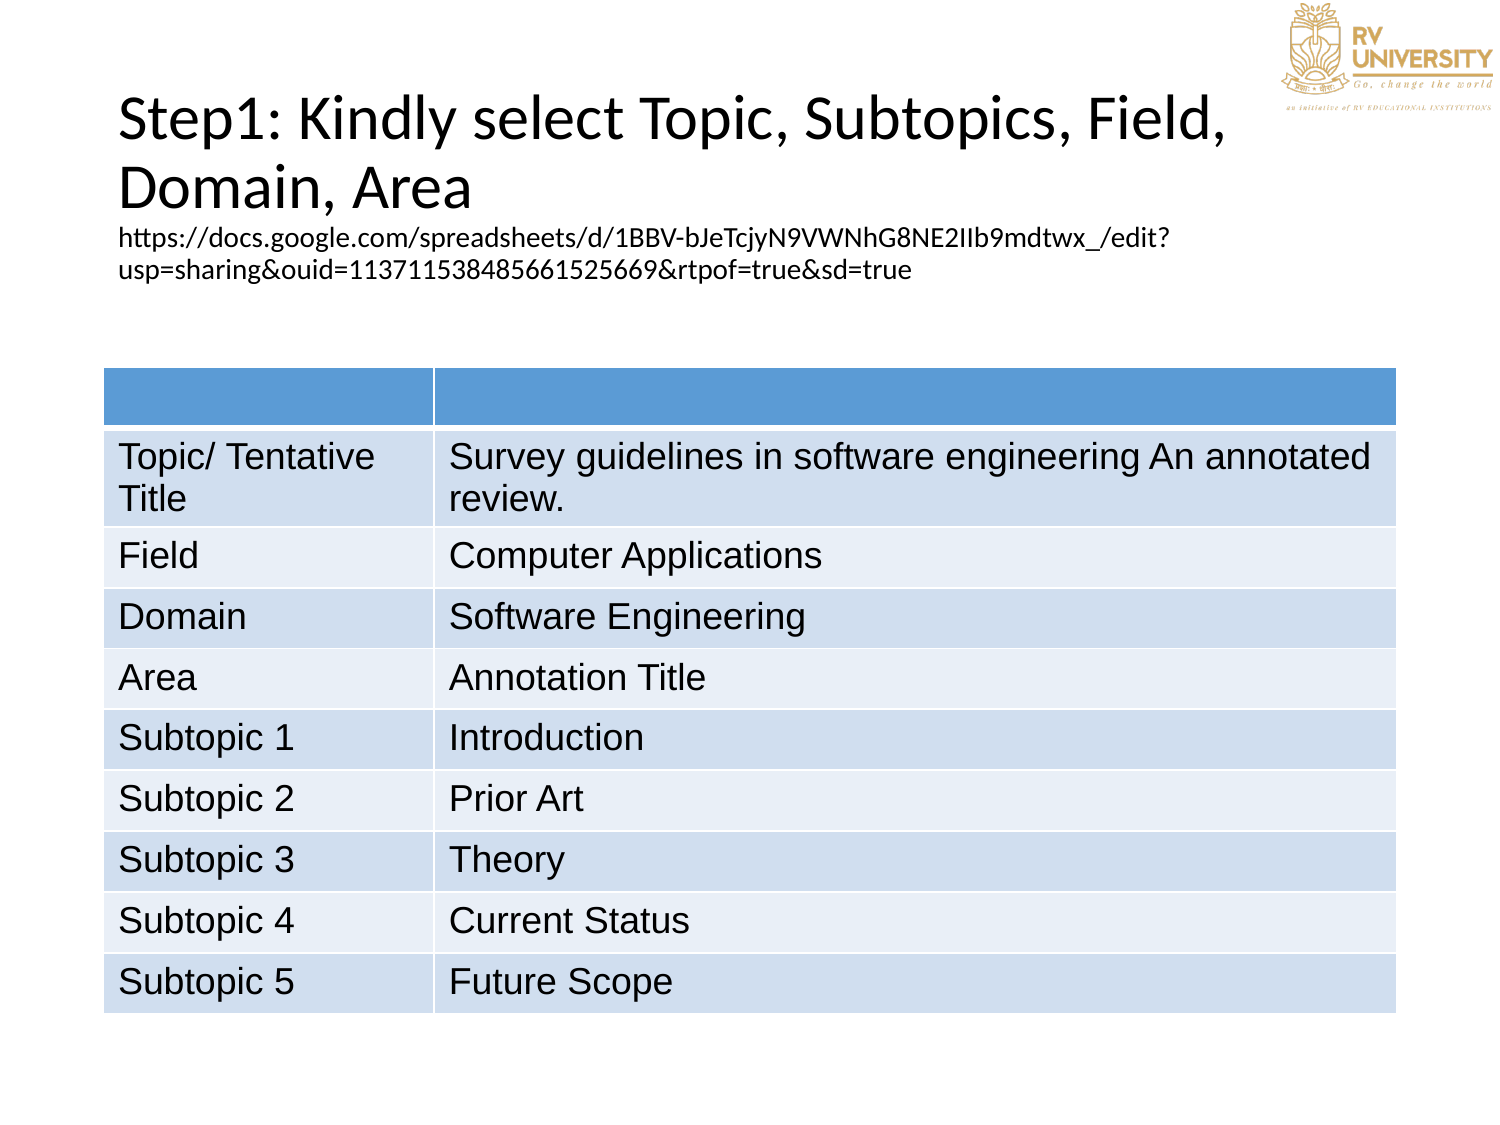

# Step1: Kindly select Topic, Subtopics, Field, Domain, Area https://docs.google.com/spreadsheets/d/1BBV-bJeTcjyN9VWNhG8NE2IIb9mdtwx_/edit?usp=sharing&ouid=113711538485661525669&rtpof=true&sd=true
|  |  |
| --- | --- |
| Topic/ Tentative Title | Survey guidelines in software engineering An annotated review. |
| Field | Computer Applications |
| Domain | Software Engineering |
| Area | Annotation Title |
| Subtopic 1 | Introduction |
| Subtopic 2 | Prior Art |
| Subtopic 3 | Theory |
| Subtopic 4 | Current Status |
| Subtopic 5 | Future Scope |